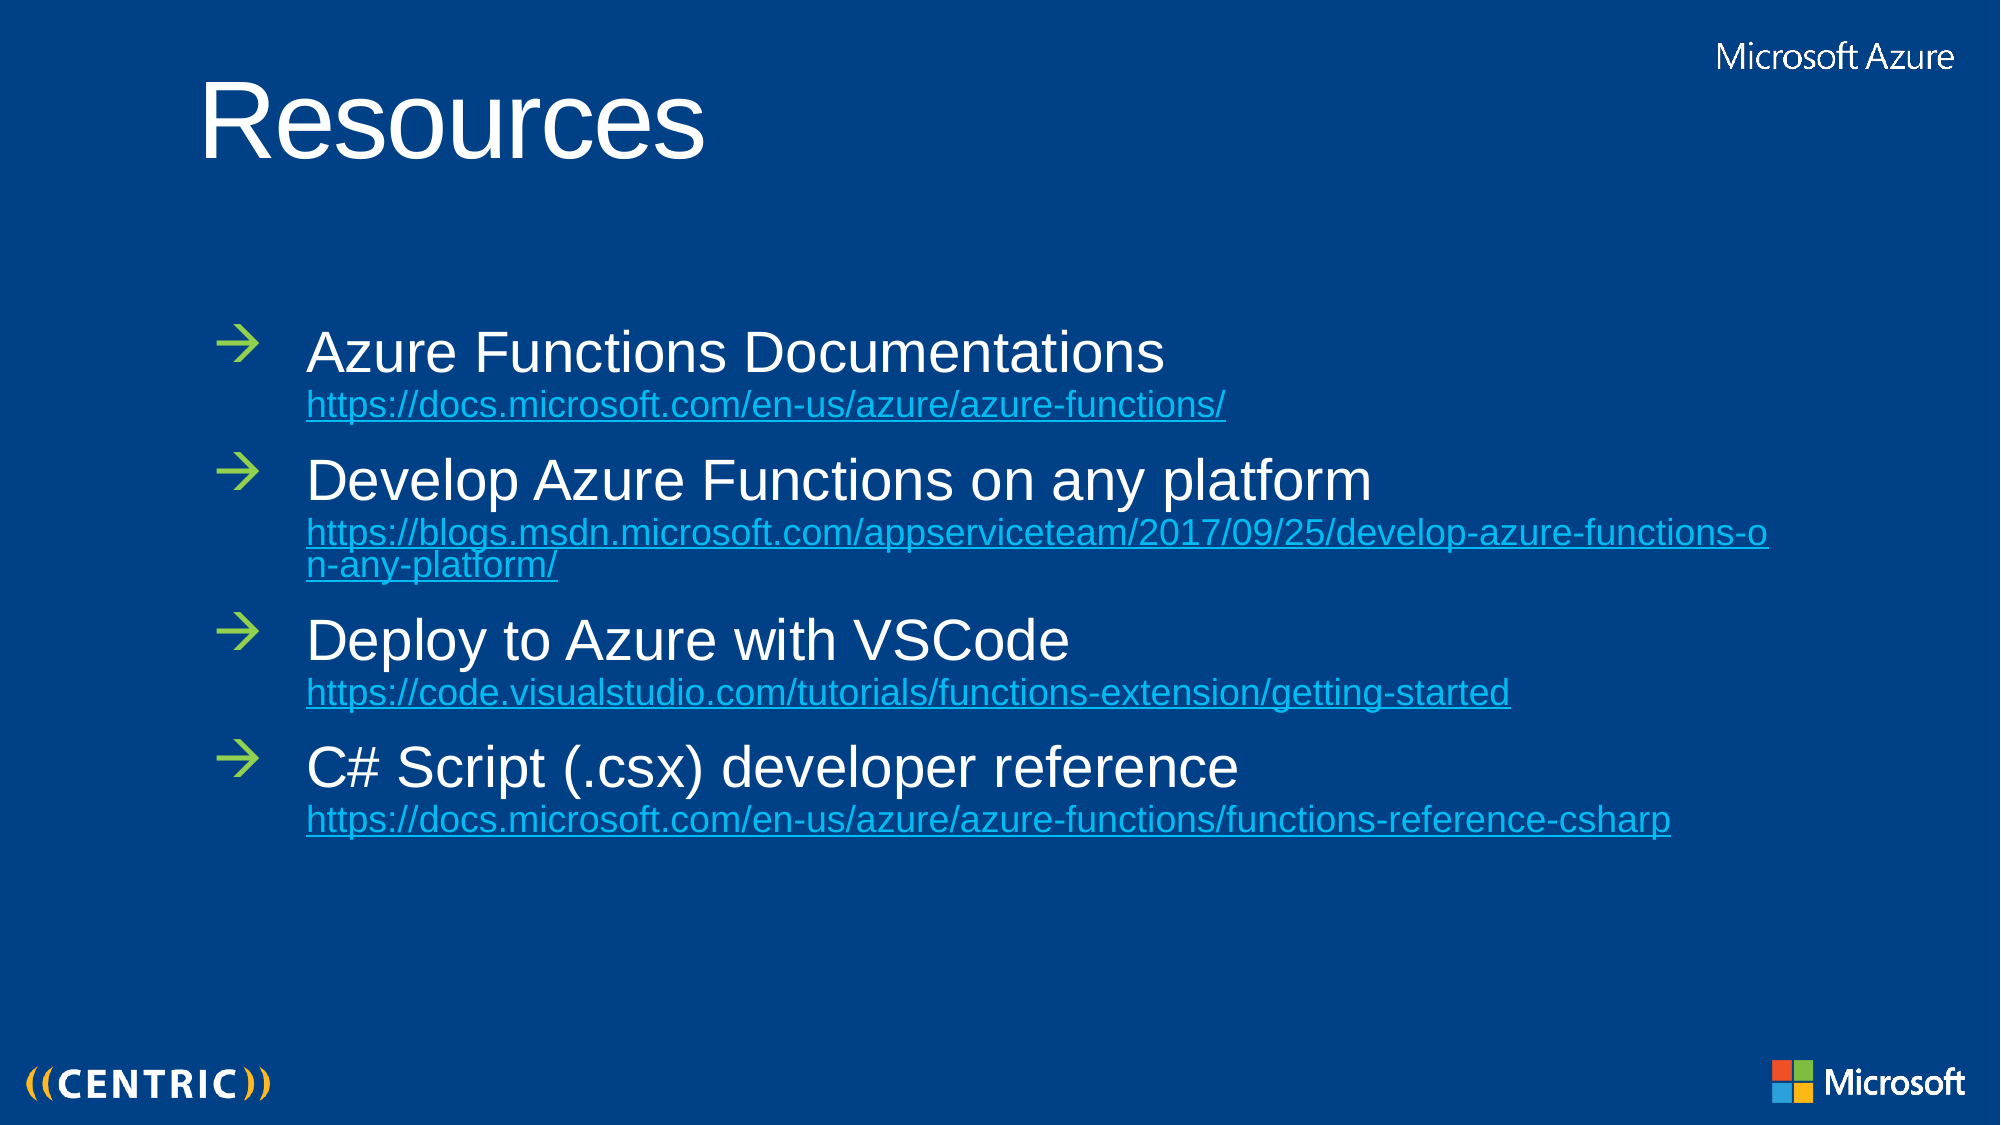

Resources
Azure Functions Documentations
https://docs.microsoft.com/en-us/azure/azure-functions/
Develop Azure Functions on any platform
https://blogs.msdn.microsoft.com/appserviceteam/2017/09/25/develop-azure-functions-on-any-platform/
Deploy to Azure with VSCode
https://code.visualstudio.com/tutorials/functions-extension/getting-started
C# Script (.csx) developer reference
https://docs.microsoft.com/en-us/azure/azure-functions/functions-reference-csharp